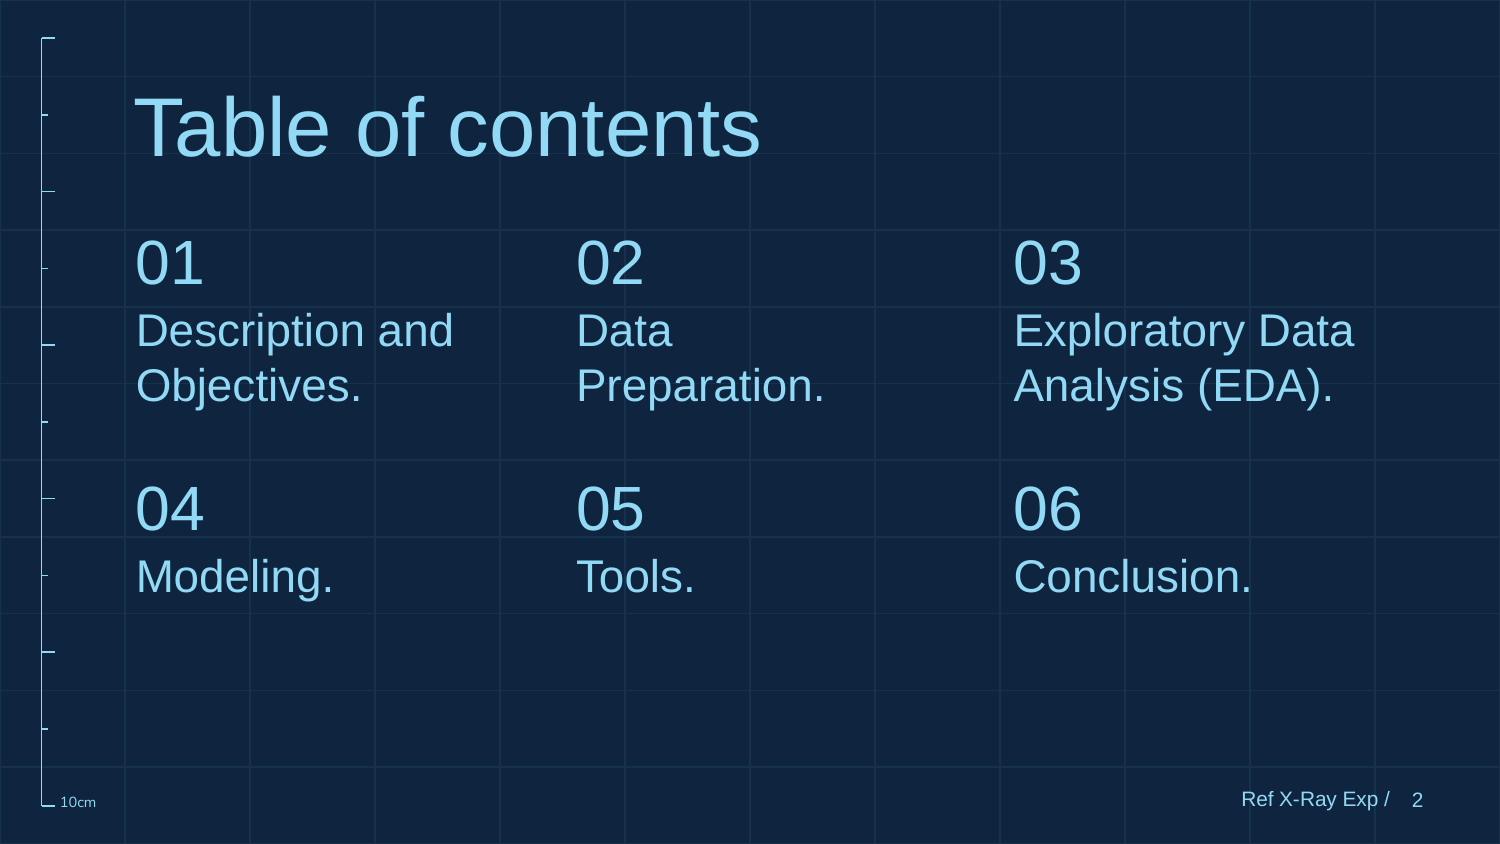

Table of contents
01
02
03
# Description and Objectives.

Data Preparation.
Exploratory Data Analysis (EDA).
04
05
06
Modeling.
Tools.
Conclusion.
Ref X-Ray Exp /
2